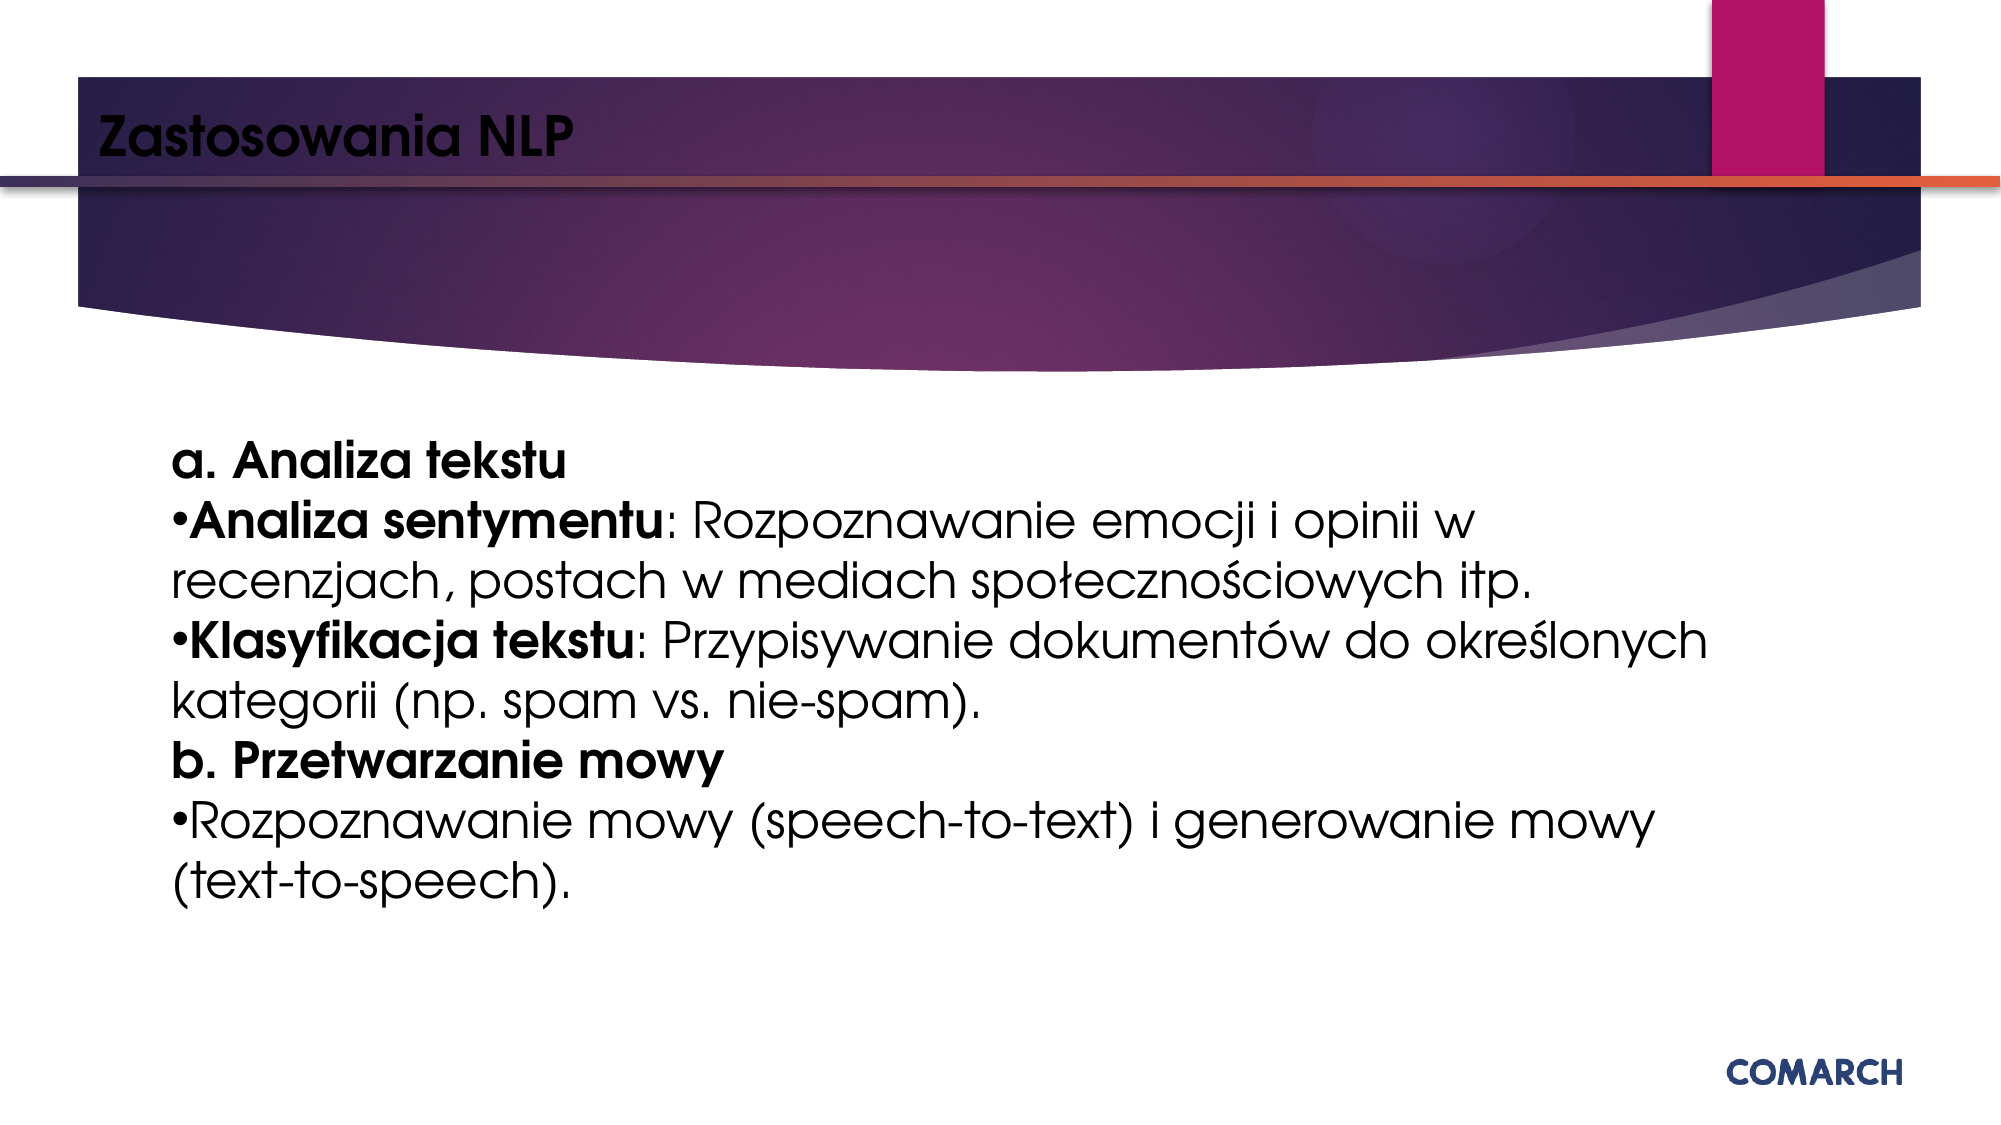

Zastosowania NLP
a. Analiza tekstu
Analiza sentymentu: Rozpoznawanie emocji i opinii w recenzjach, postach w mediach społecznościowych itp.
Klasyfikacja tekstu: Przypisywanie dokumentów do określonych kategorii (np. spam vs. nie-spam).
b. Przetwarzanie mowy
Rozpoznawanie mowy (speech-to-text) i generowanie mowy (text-to-speech).